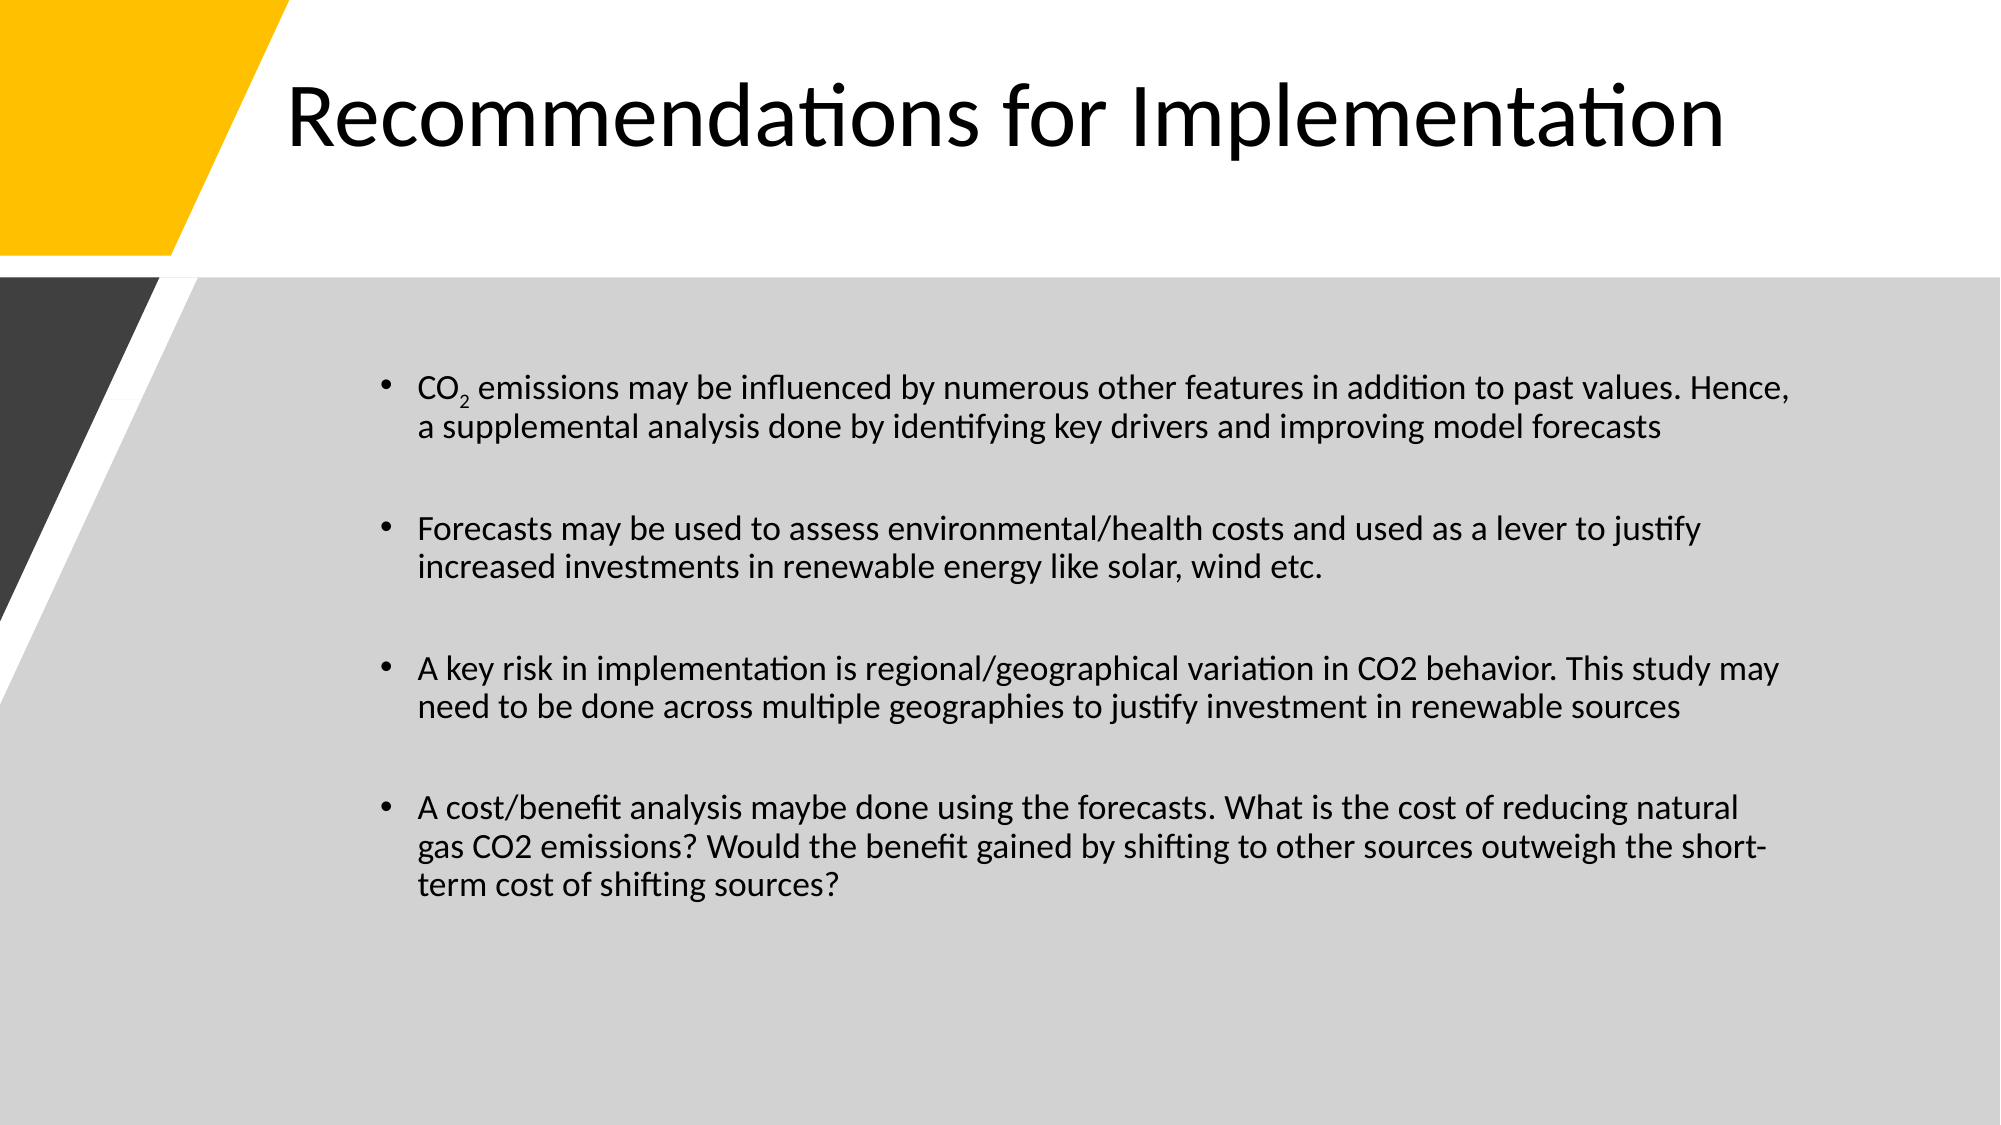

Recommendations for Implementation

CO2 emissions may be influenced by numerous other features in addition to past values. Hence, a supplemental analysis done by identifying key drivers and improving model forecasts

Forecasts may be used to assess environmental/health costs and used as a lever to justify increased investments in renewable energy like solar, wind etc.

A key risk in implementation is regional/geographical variation in CO2 behavior. This study may need to be done across multiple geographies to justify investment in renewable sources

A cost/benefit analysis maybe done using the forecasts. What is the cost of reducing natural gas CO2 emissions? Would the benefit gained by shifting to other sources outweigh the short-term cost of shifting sources?